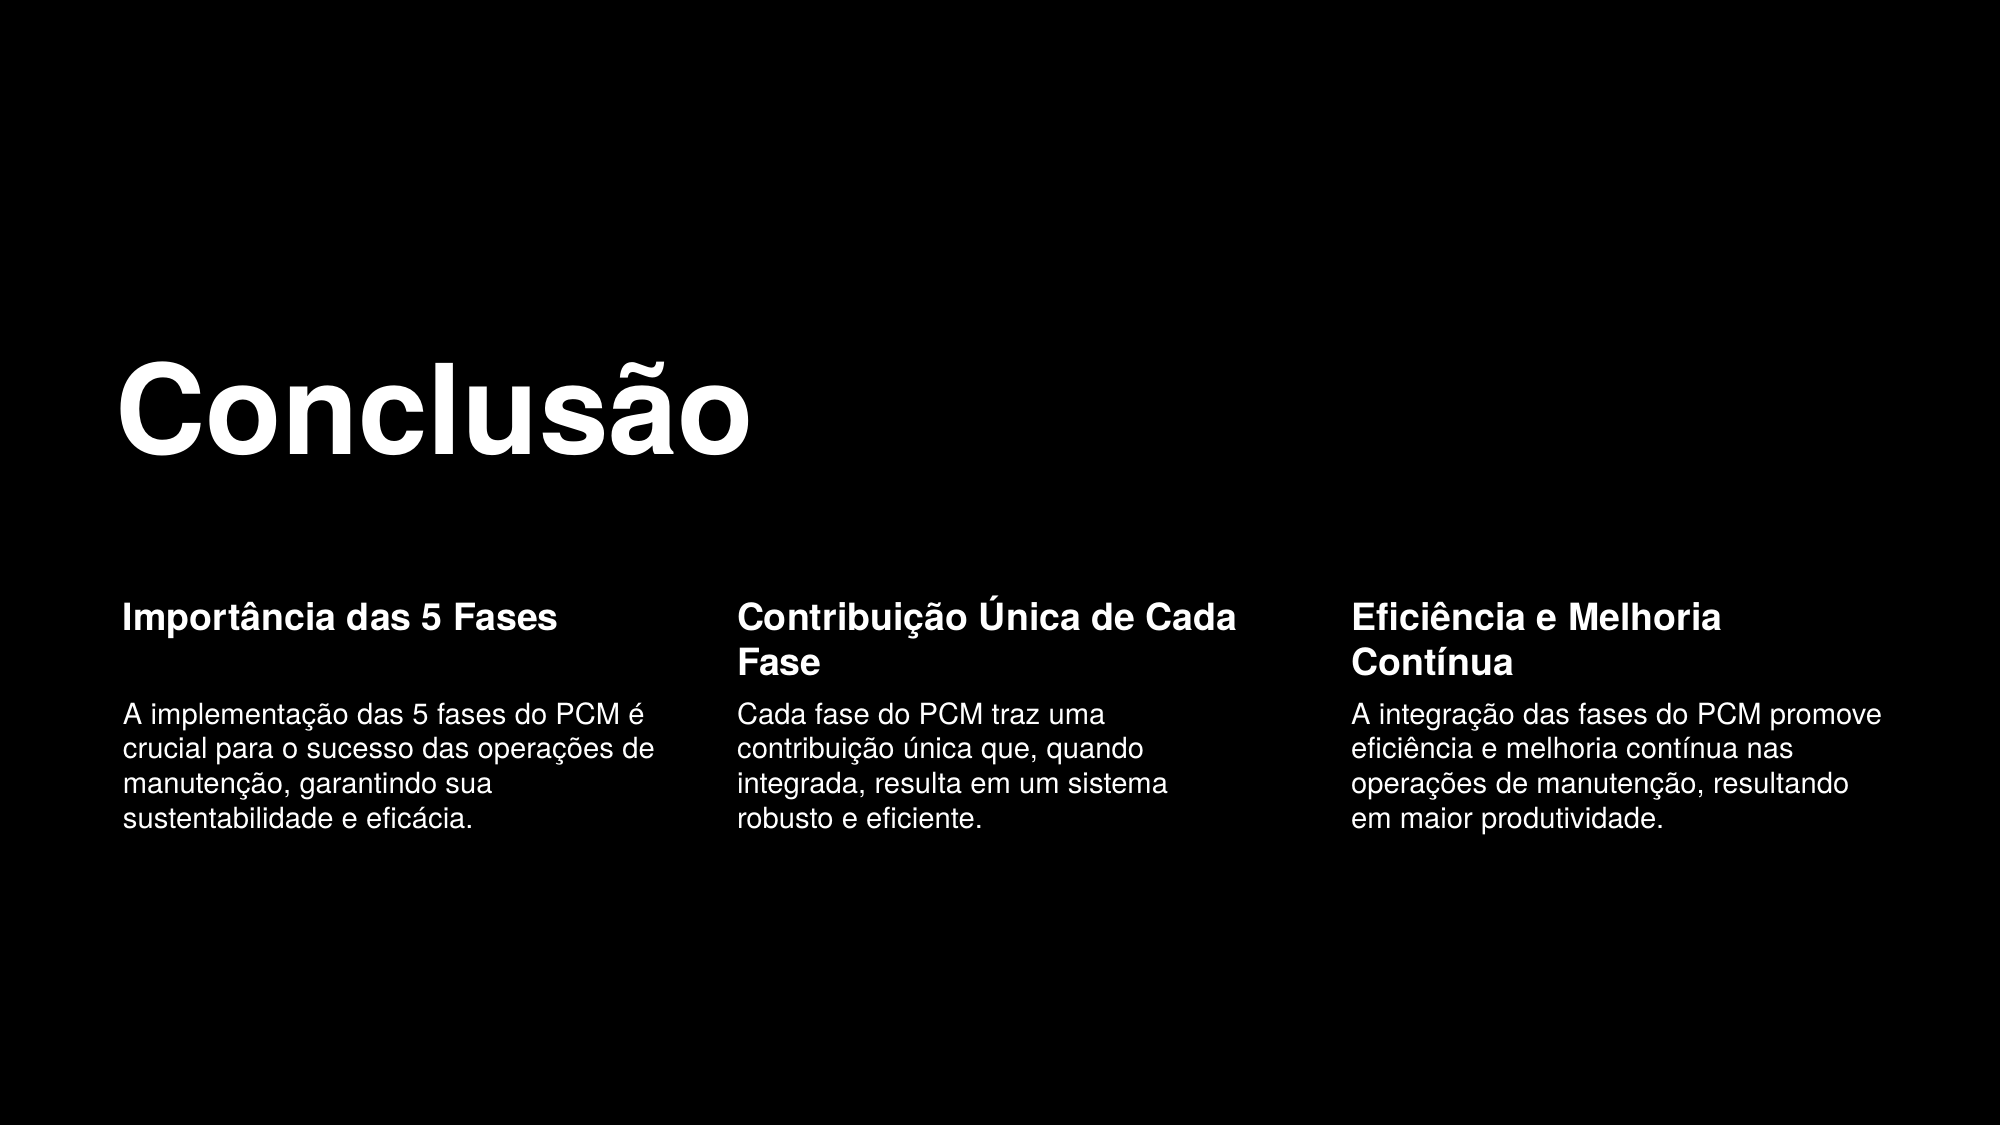

# Conclusão
Importância das 5 Fases
A implementação das 5 fases do PCM é crucial para o sucesso das operações de manutenção, garantindo sua sustentabilidade e eficácia.
Contribuição Única de Cada Fase
Cada fase do PCM traz uma contribuição única que, quando integrada, resulta em um sistema robusto e eficiente.
Eficiência e Melhoria Contínua
A integração das fases do PCM promove eficiência e melhoria contínua nas operações de manutenção, resultando em maior produtividade.